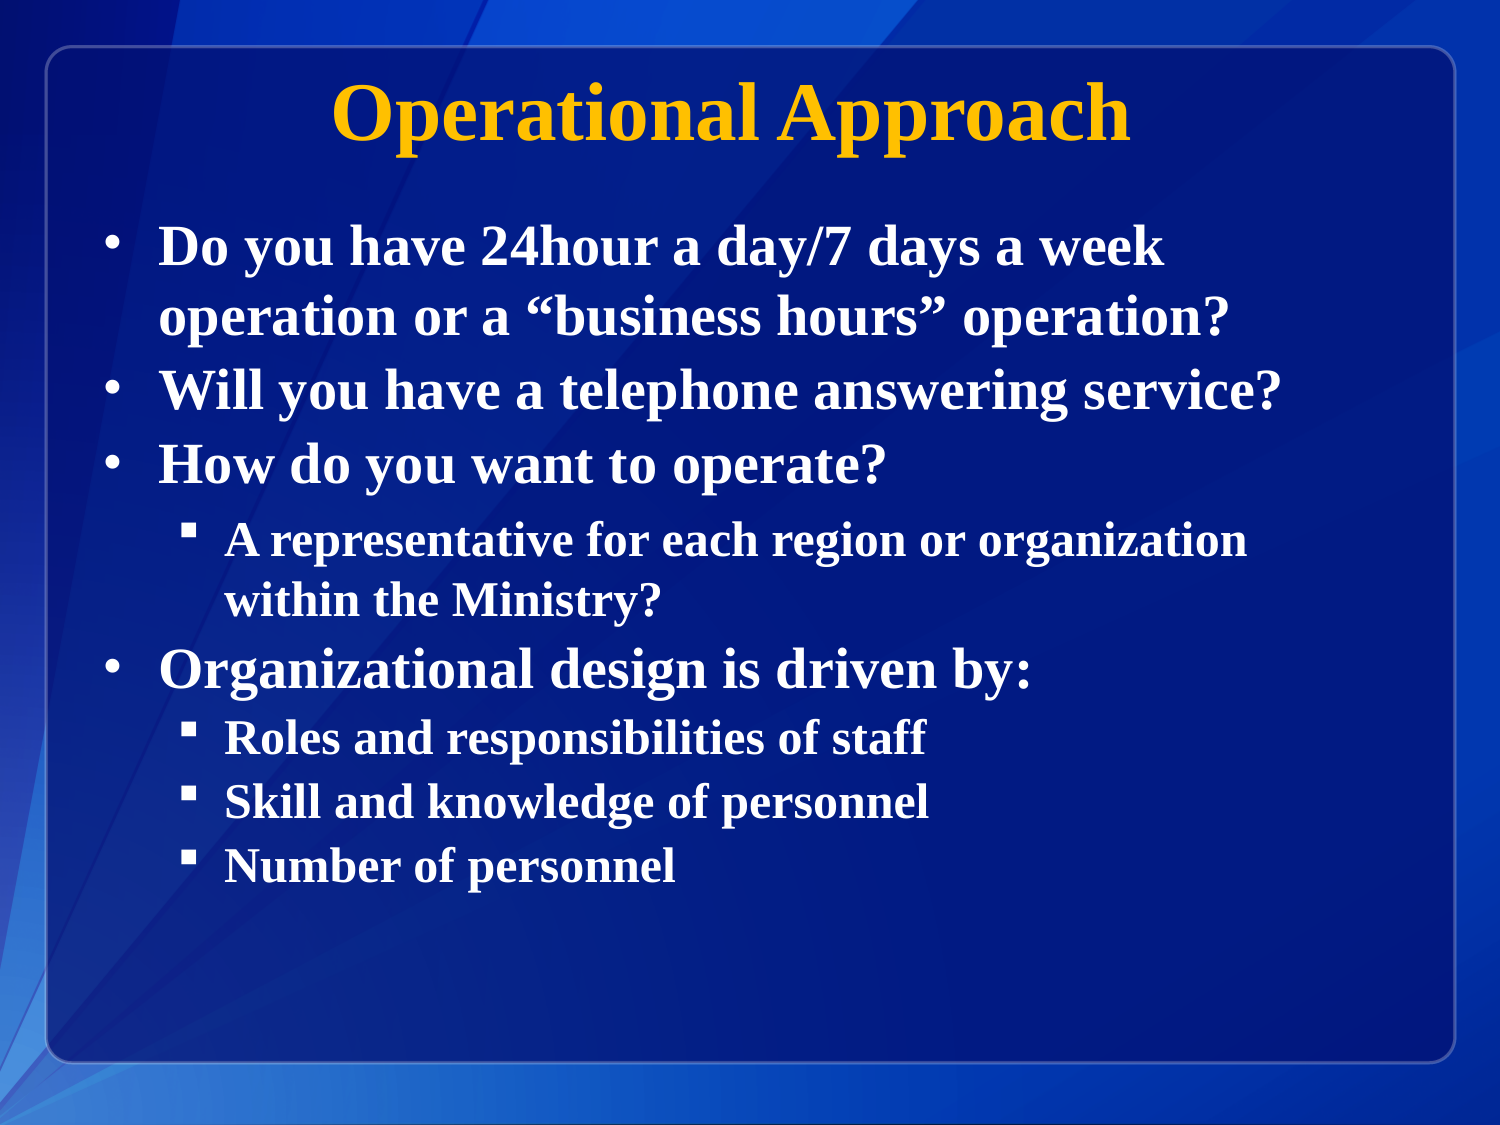

# Operational Approach
Do you have 24hour a day/7 days a week operation or a “business hours” operation?
Will you have a telephone answering service?
How do you want to operate?
A representative for each region or organization within the Ministry?
Organizational design is driven by:
Roles and responsibilities of staff
Skill and knowledge of personnel
Number of personnel